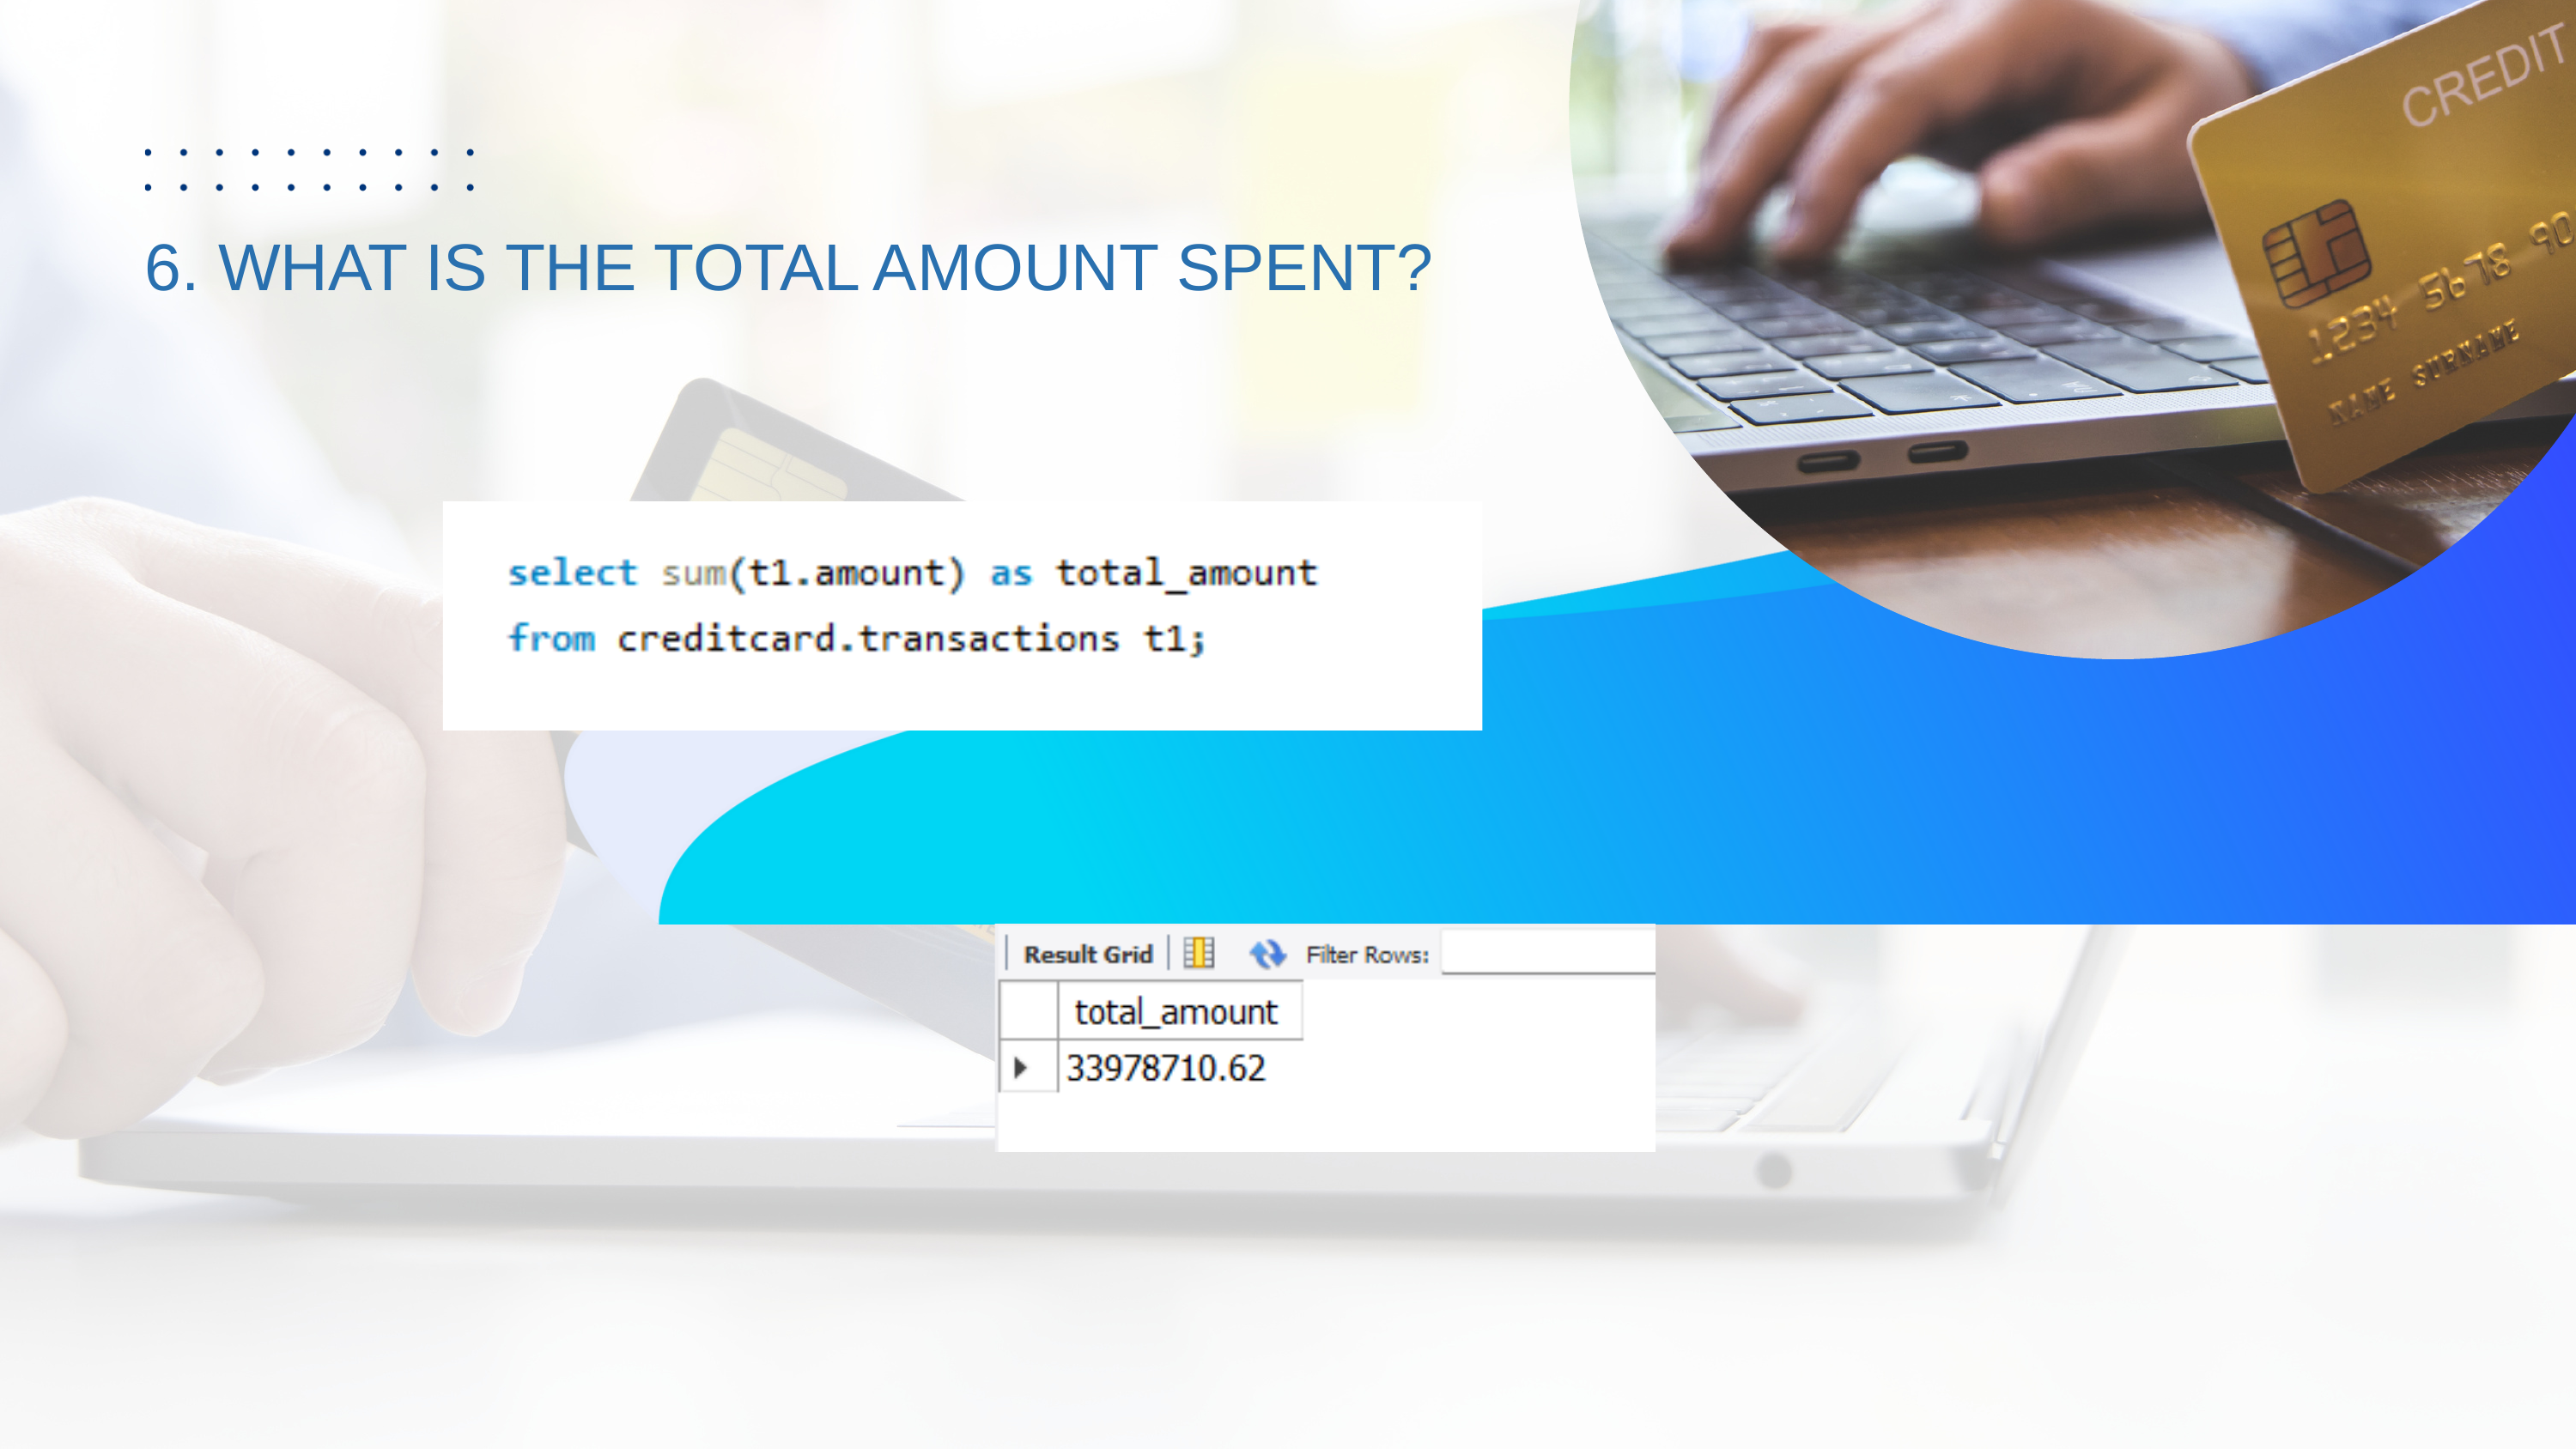

6. WHAT IS THE TOTAL AMOUNT SPENT?